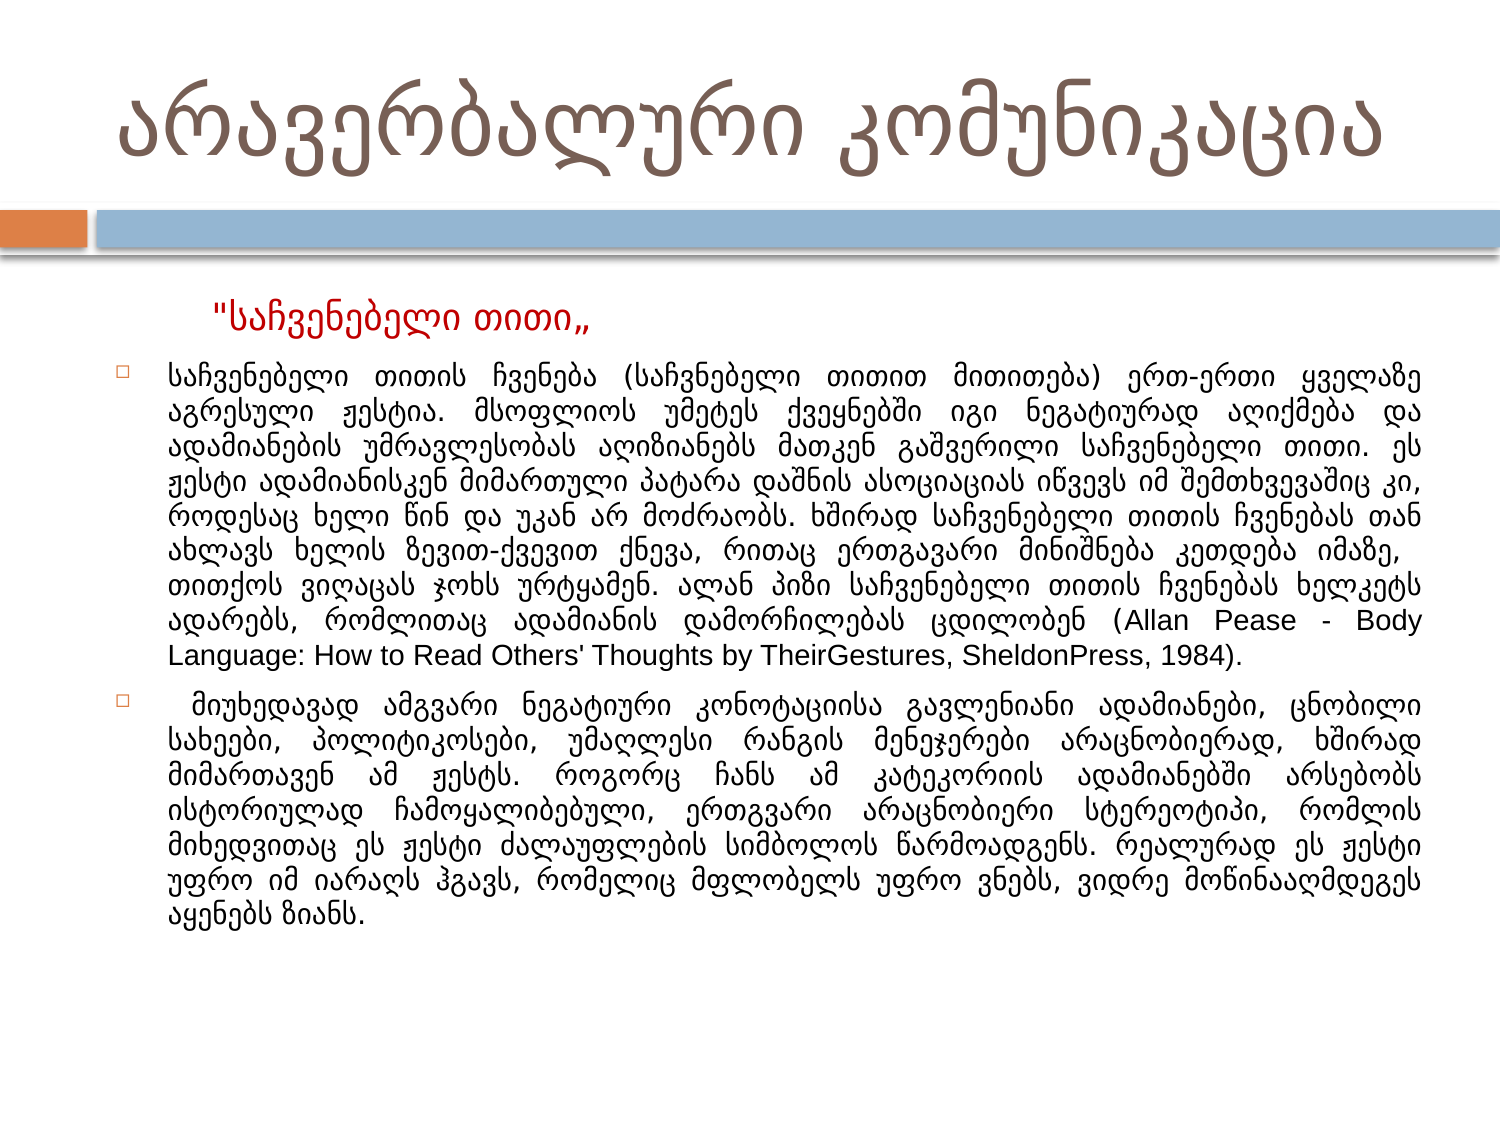

# არავერბალური კომუნიკაცია
     "საჩვენებელი თითი„
საჩვენებელი თითის ჩვენება (საჩვნებელი თითით მითითება) ერთ-ერთი ყველაზე აგრესული ჟესტია. მსოფლიოს უმეტეს ქვეყნებში იგი ნეგატიურად აღიქმება და ადამიანების უმრავლესობას აღიზიანებს მათკენ გაშვერილი საჩვენებელი თითი. ეს ჟესტი ადამიანისკენ მიმართული პატარა დაშნის ასოციაციას იწვევს იმ შემთხვევაშიც კი, როდესაც ხელი წინ და უკან არ მოძრაობს. ხშირად საჩვენებელი თითის ჩვენებას თან ახლავს ხელის ზევით-ქვევით ქნევა, რითაც ერთგავარი მინიშნება კეთდება იმაზე,  თითქოს ვიღაცას ჯოხს ურტყამენ. ალან პიზი საჩვენებელი თითის ჩვენებას ხელკეტს ადარებს, რომლითაც ადამიანის დამორჩილებას ცდილობენ (Allan Pease - Body Language: How to Read Others' Thoughts by TheirGestures, SheldonPress, 1984).
 მიუხედავად ამგვარი ნეგატიური კონოტაციისა გავლენიანი ადამიანები, ცნობილი სახეები, პოლიტიკოსები, უმაღლესი რანგის მენეჯერები არაცნობიერად, ხშირად მიმართავენ ამ ჟესტს. როგორც ჩანს ამ კატეკორიის ადამიანებში არსებობს ისტორიულად ჩამოყალიბებული, ერთგვარი არაცნობიერი სტერეოტიპი, რომლის მიხედვითაც ეს ჟესტი ძალაუფლების სიმბოლოს წარმოადგენს. რეალურად ეს ჟესტი უფრო იმ იარაღს ჰგავს, რომელიც მფლობელს უფრო ვნებს, ვიდრე მოწინააღმდეგეს აყენებს ზიანს.